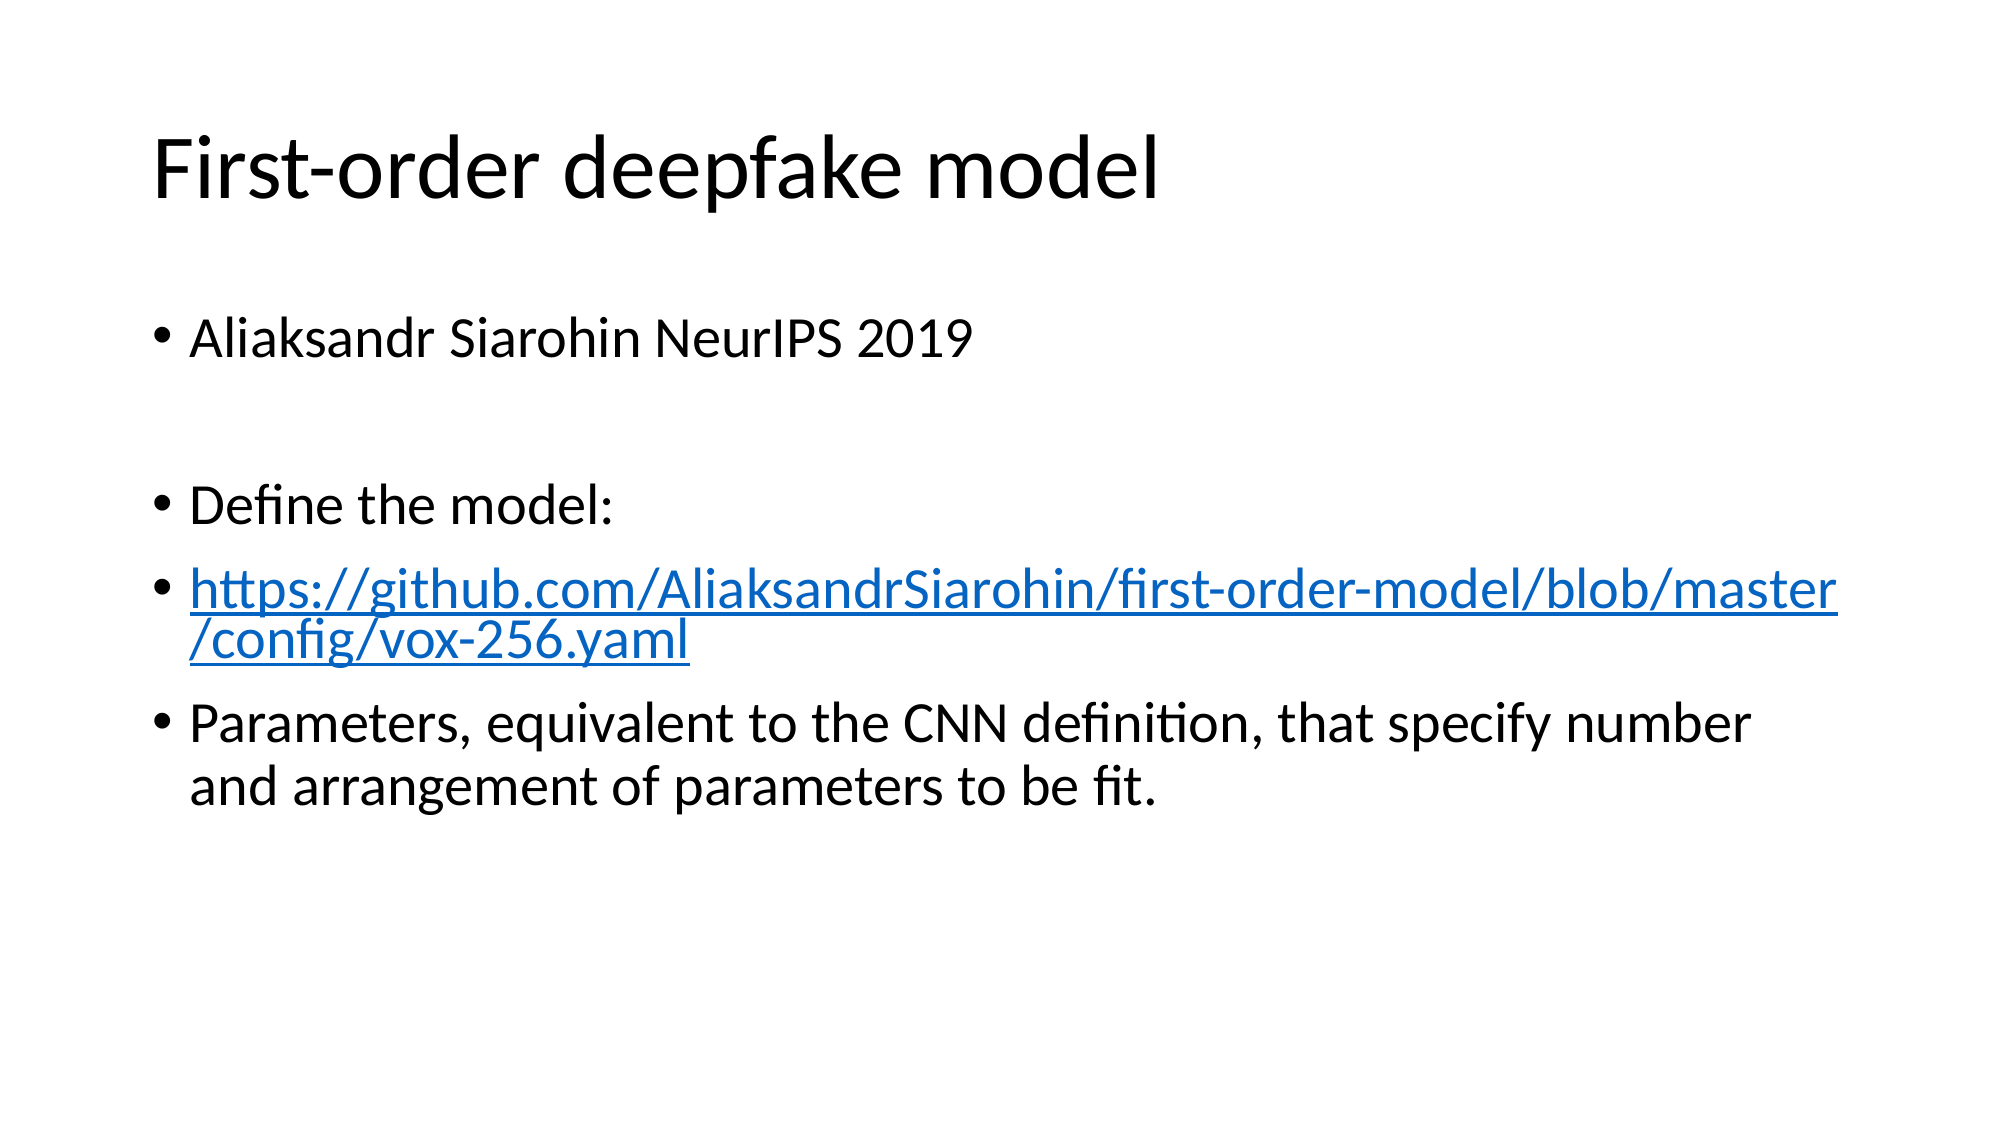

# First-order deepfake model
Aliaksandr Siarohin NeurIPS 2019

Define the model:
https://github.com/AliaksandrSiarohin/first-order-model/blob/master/config/vox-256.yaml
Parameters, equivalent to the CNN definition, that specify number and arrangement of parameters to be fit.